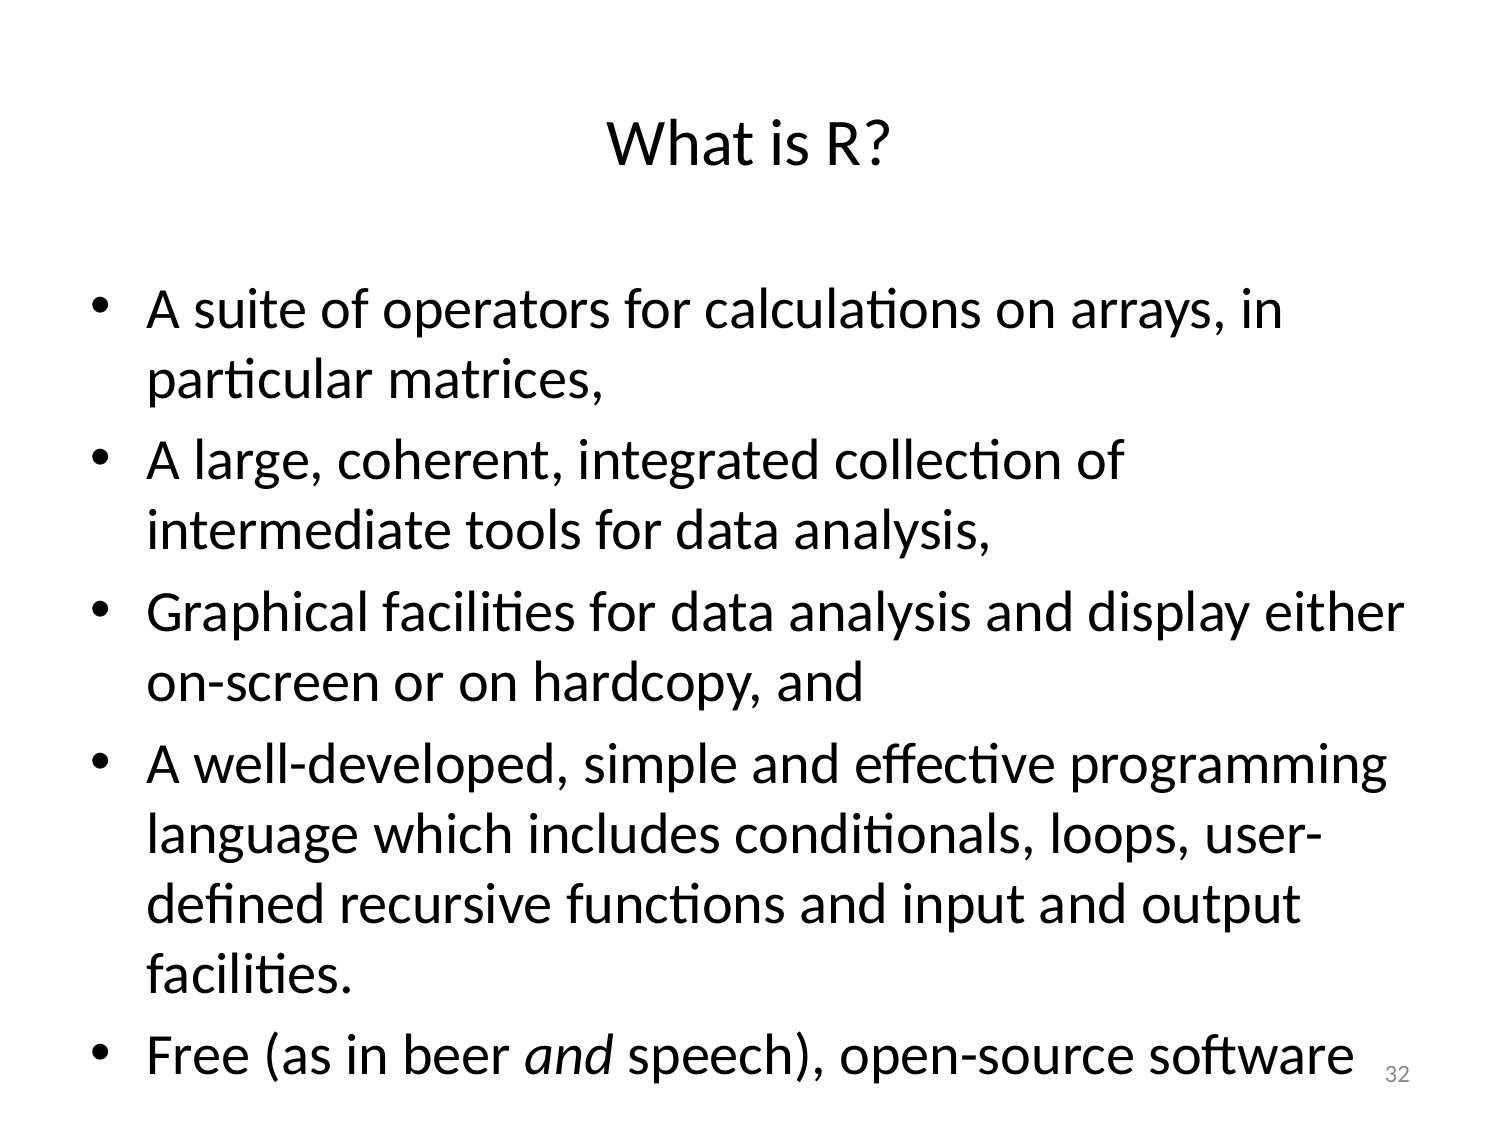

# What is R?
A suite of operators for calculations on arrays, in particular matrices,
A large, coherent, integrated collection of intermediate tools for data analysis,
Graphical facilities for data analysis and display either on-screen or on hardcopy, and
A well-developed, simple and effective programming language which includes conditionals, loops, user-defined recursive functions and input and output facilities.
Free (as in beer and speech), open-source software
32